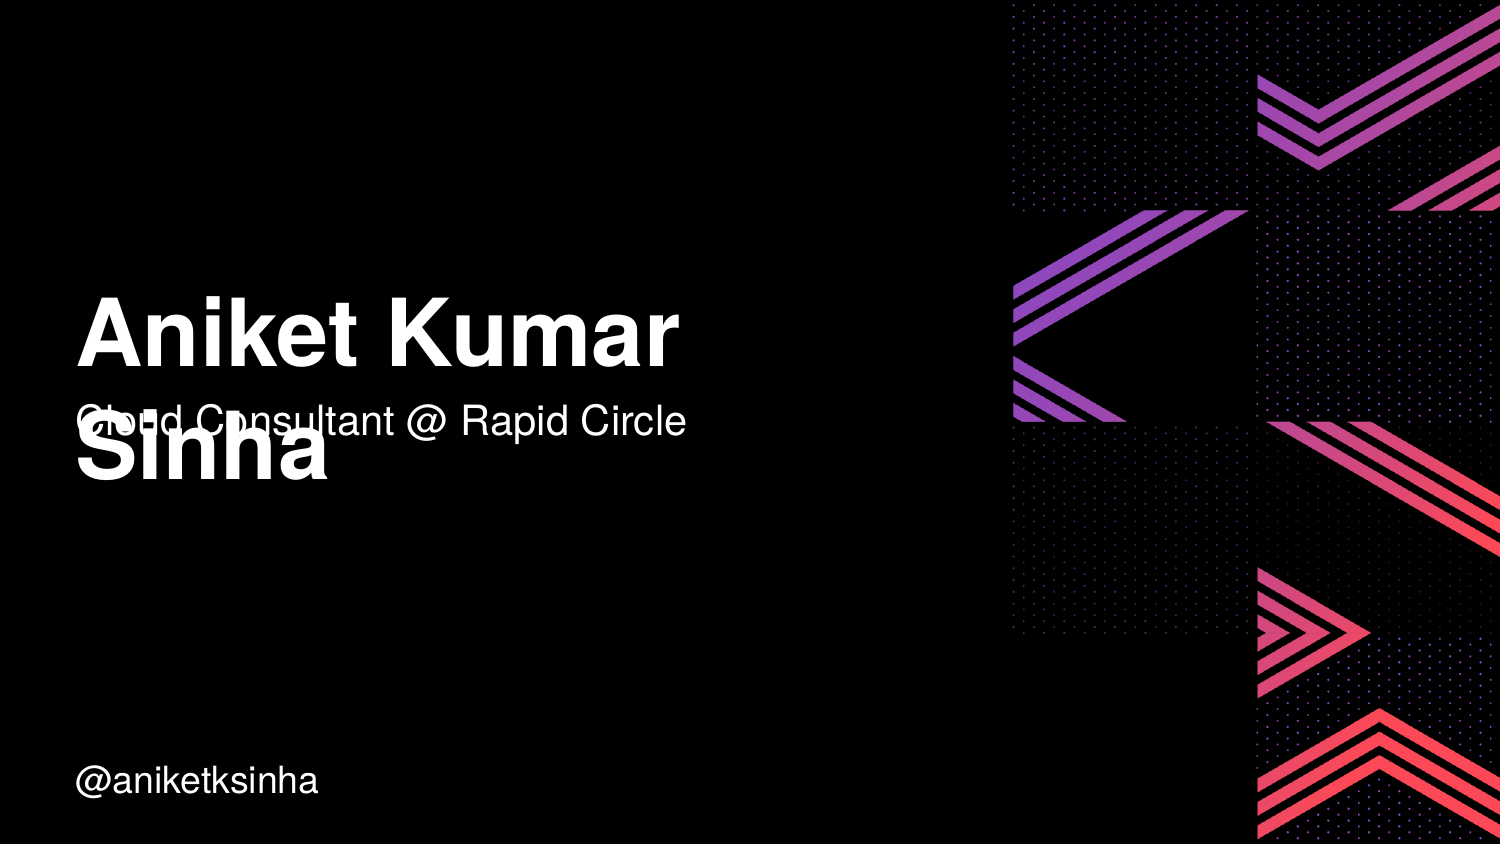

Aniket Kumar Sinha
Cloud Consultant @ Rapid Circle

@aniketksinha